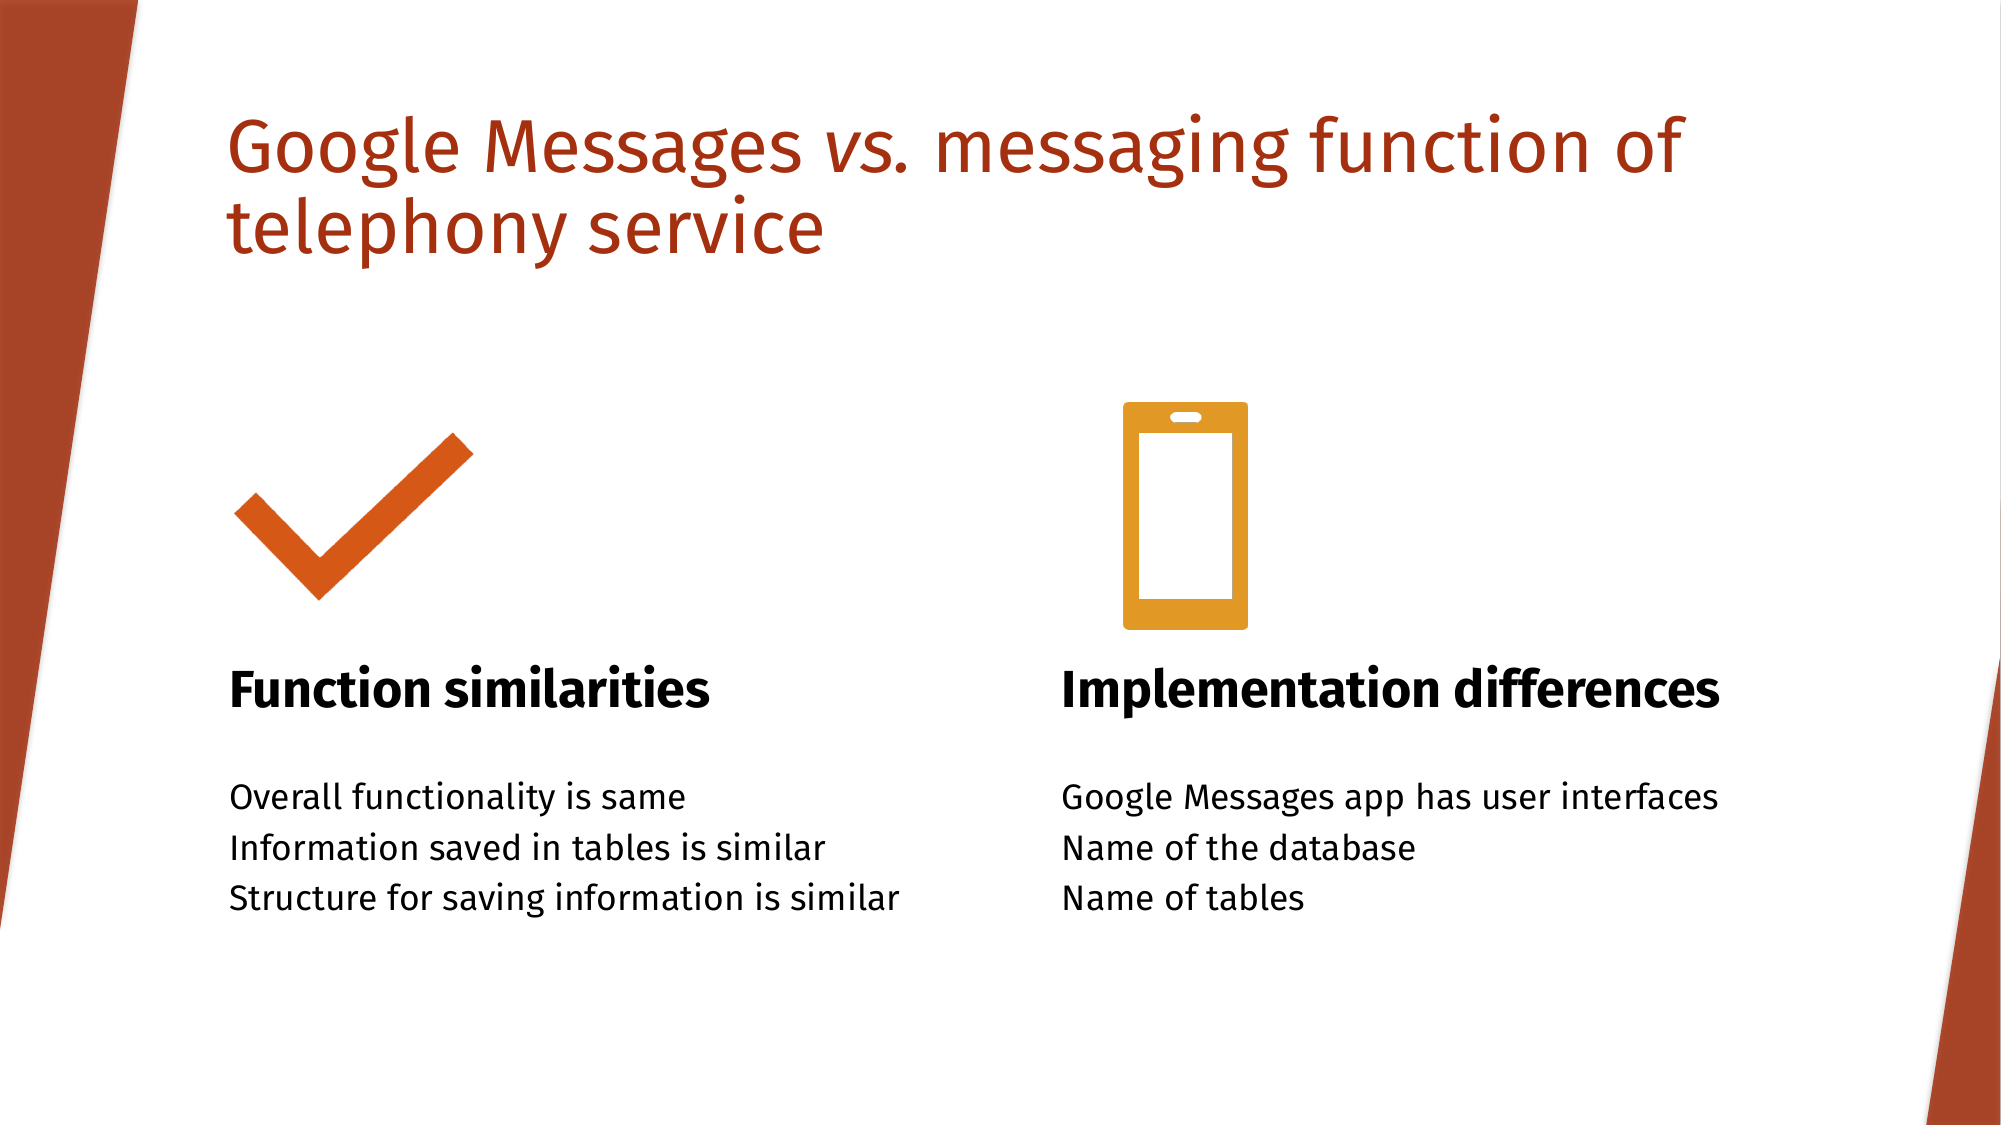

# Google Messages vs. messaging function of telephony service
Function similarities
Overall functionality is same
Information saved in tables is similar
Structure for saving information is similar
Implementation differences
Google Messages app has user interfaces
Name of the database
Name of tables